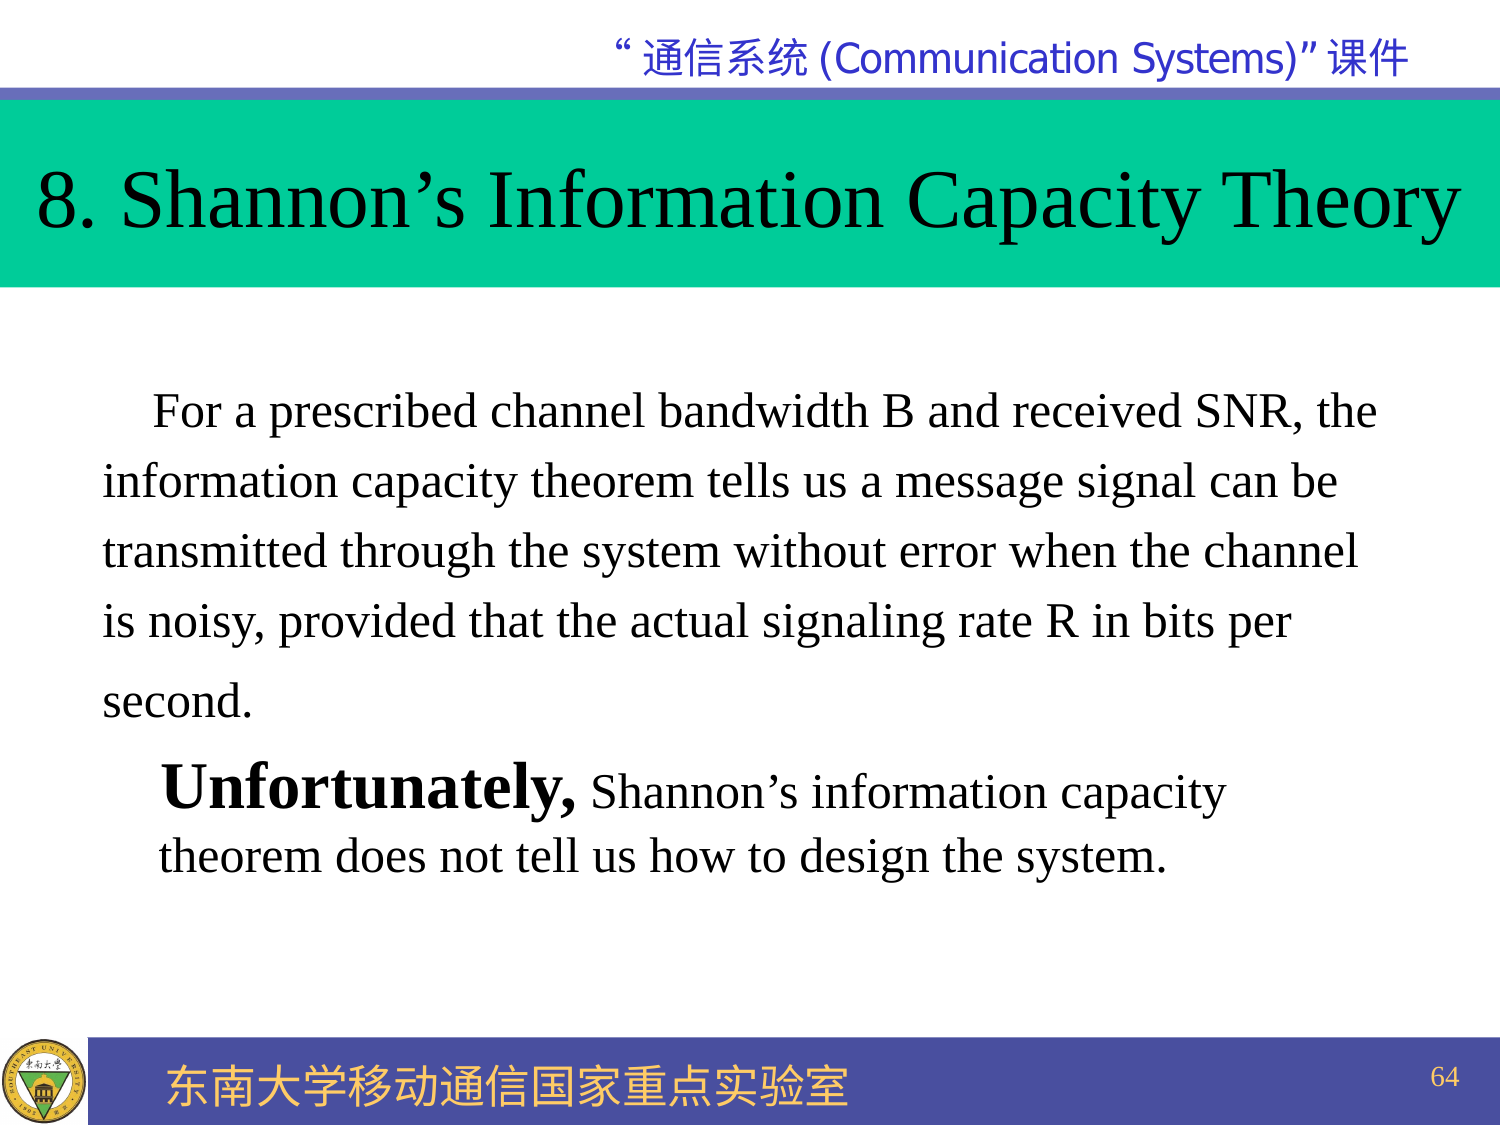

# 8. Shannon’s Information Capacity Theory

    For a prescribed channel bandwidth B and received SNR, the
information capacity theorem tells us a message signal can be
transmitted through the system without error when the channel
is noisy, provided that the actual signaling rate R in bits per
second.
    Unfortunately, Shannon’s information capacity theorem does not tell us how to design the system.

64